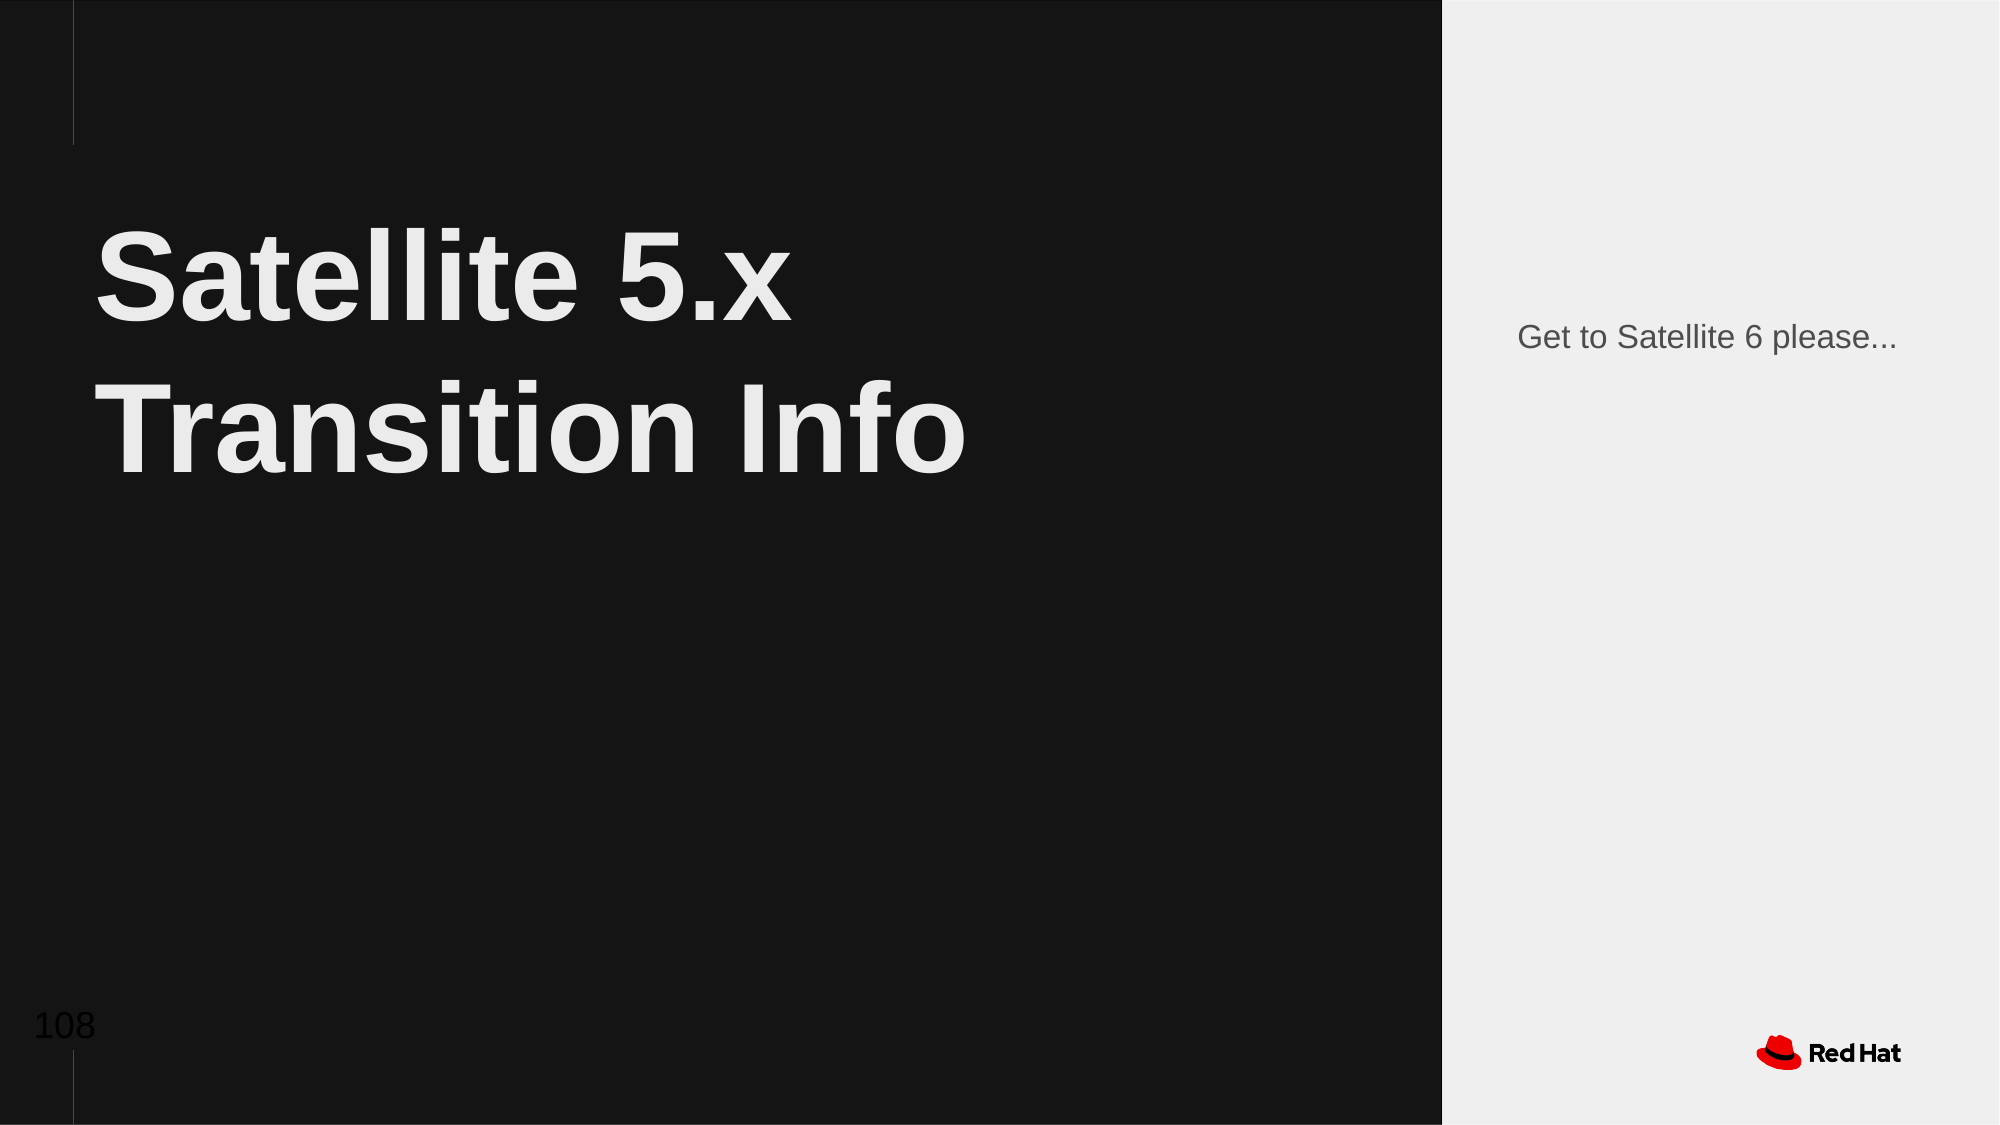

# Satellite 5.x Transition Info

Get to Satellite 6 please...
108